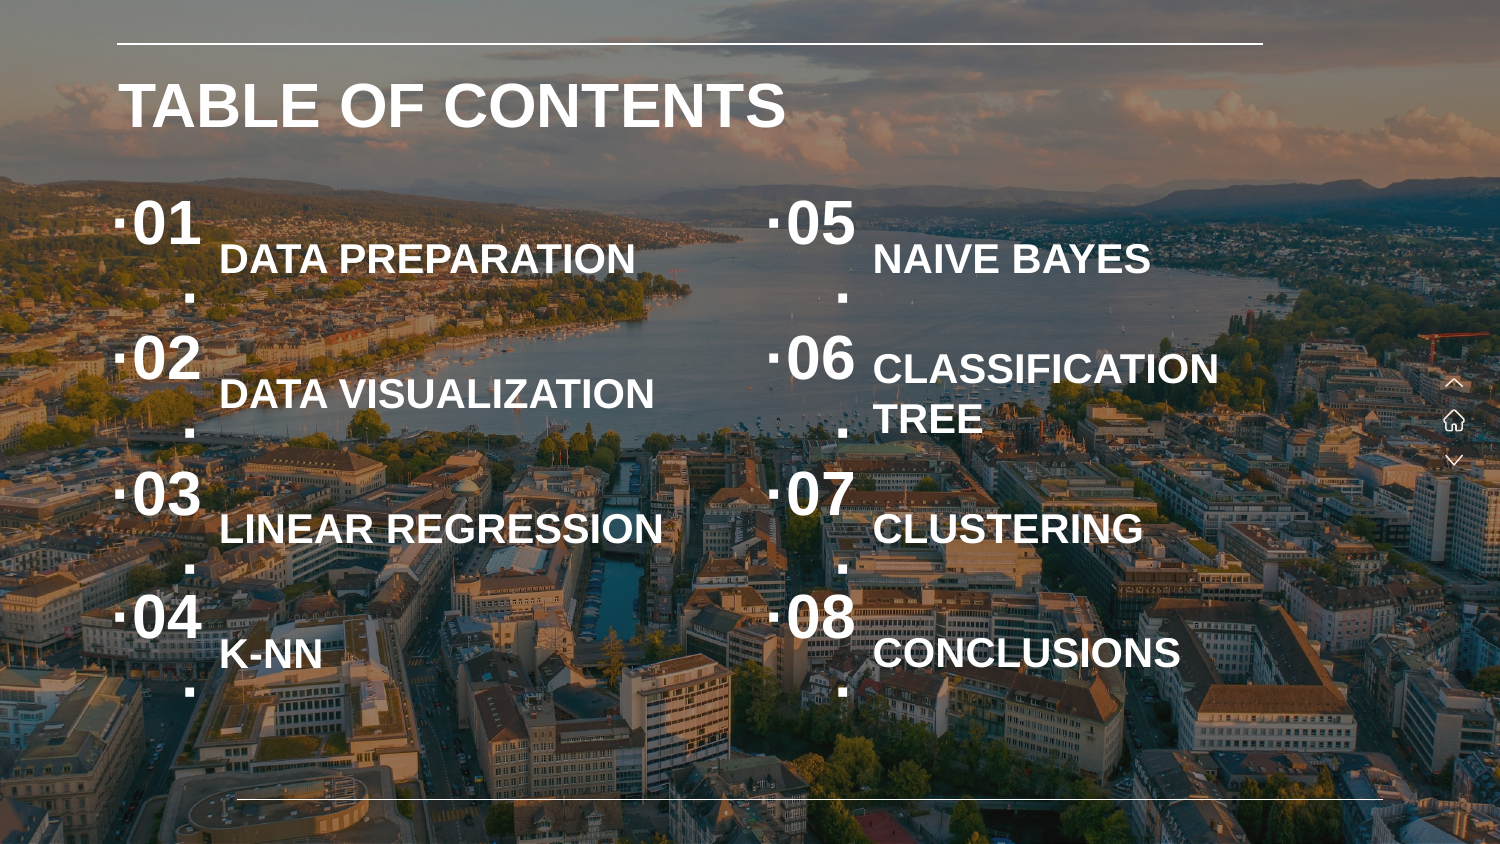

TABLE OF CONTENTS
·05·
NAIVE BAYES
·01·
DATA PREPARATION
CLASSIFICATION TREE
·06·
DATA VISUALIZATION
·02·

CLUSTERING
LINEAR REGRESSION
·07·
# ·03·
·08·
CONCLUSIONS
·04·
K-NN